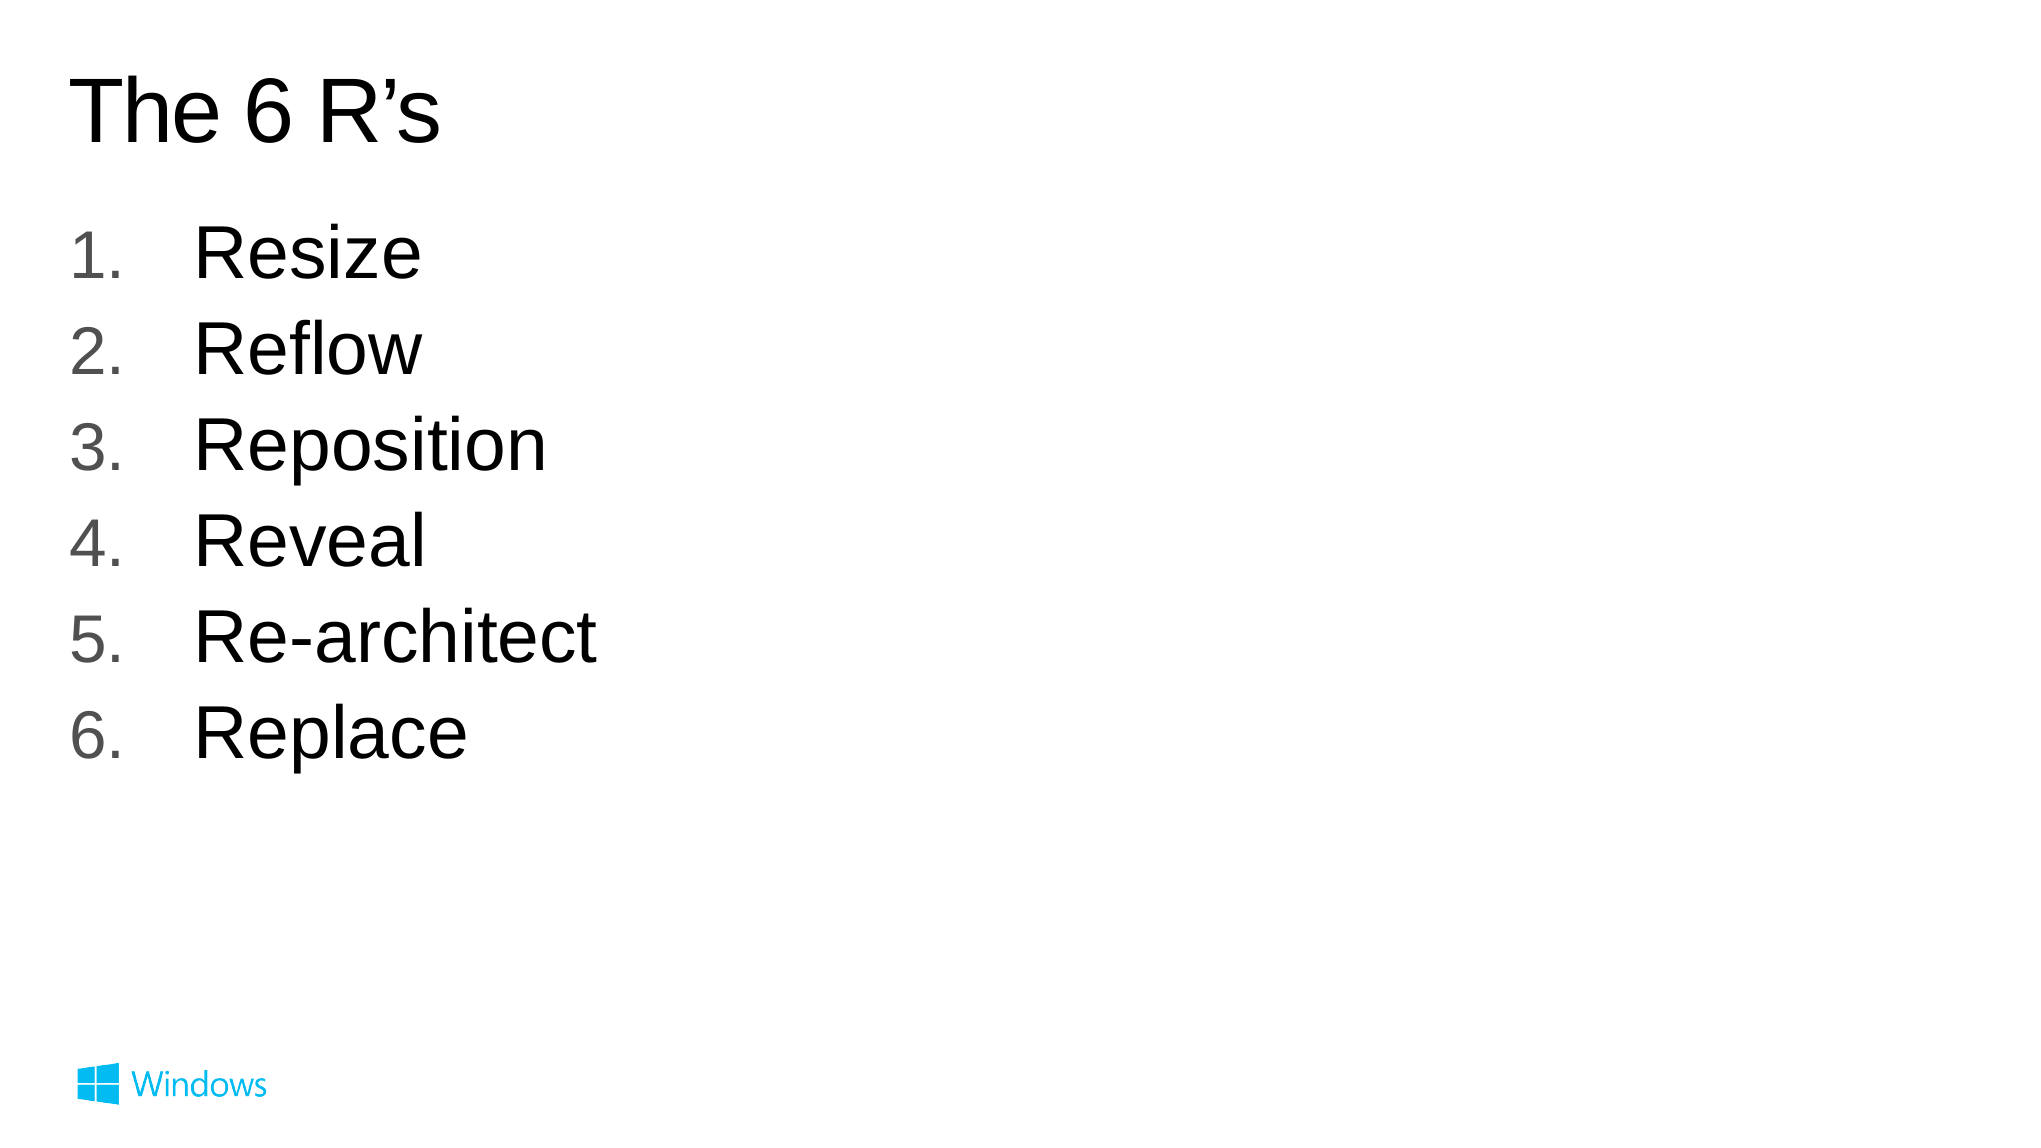

# The 6 R’s
Resize
Reflow
Reposition
Reveal
Re-architect
Replace